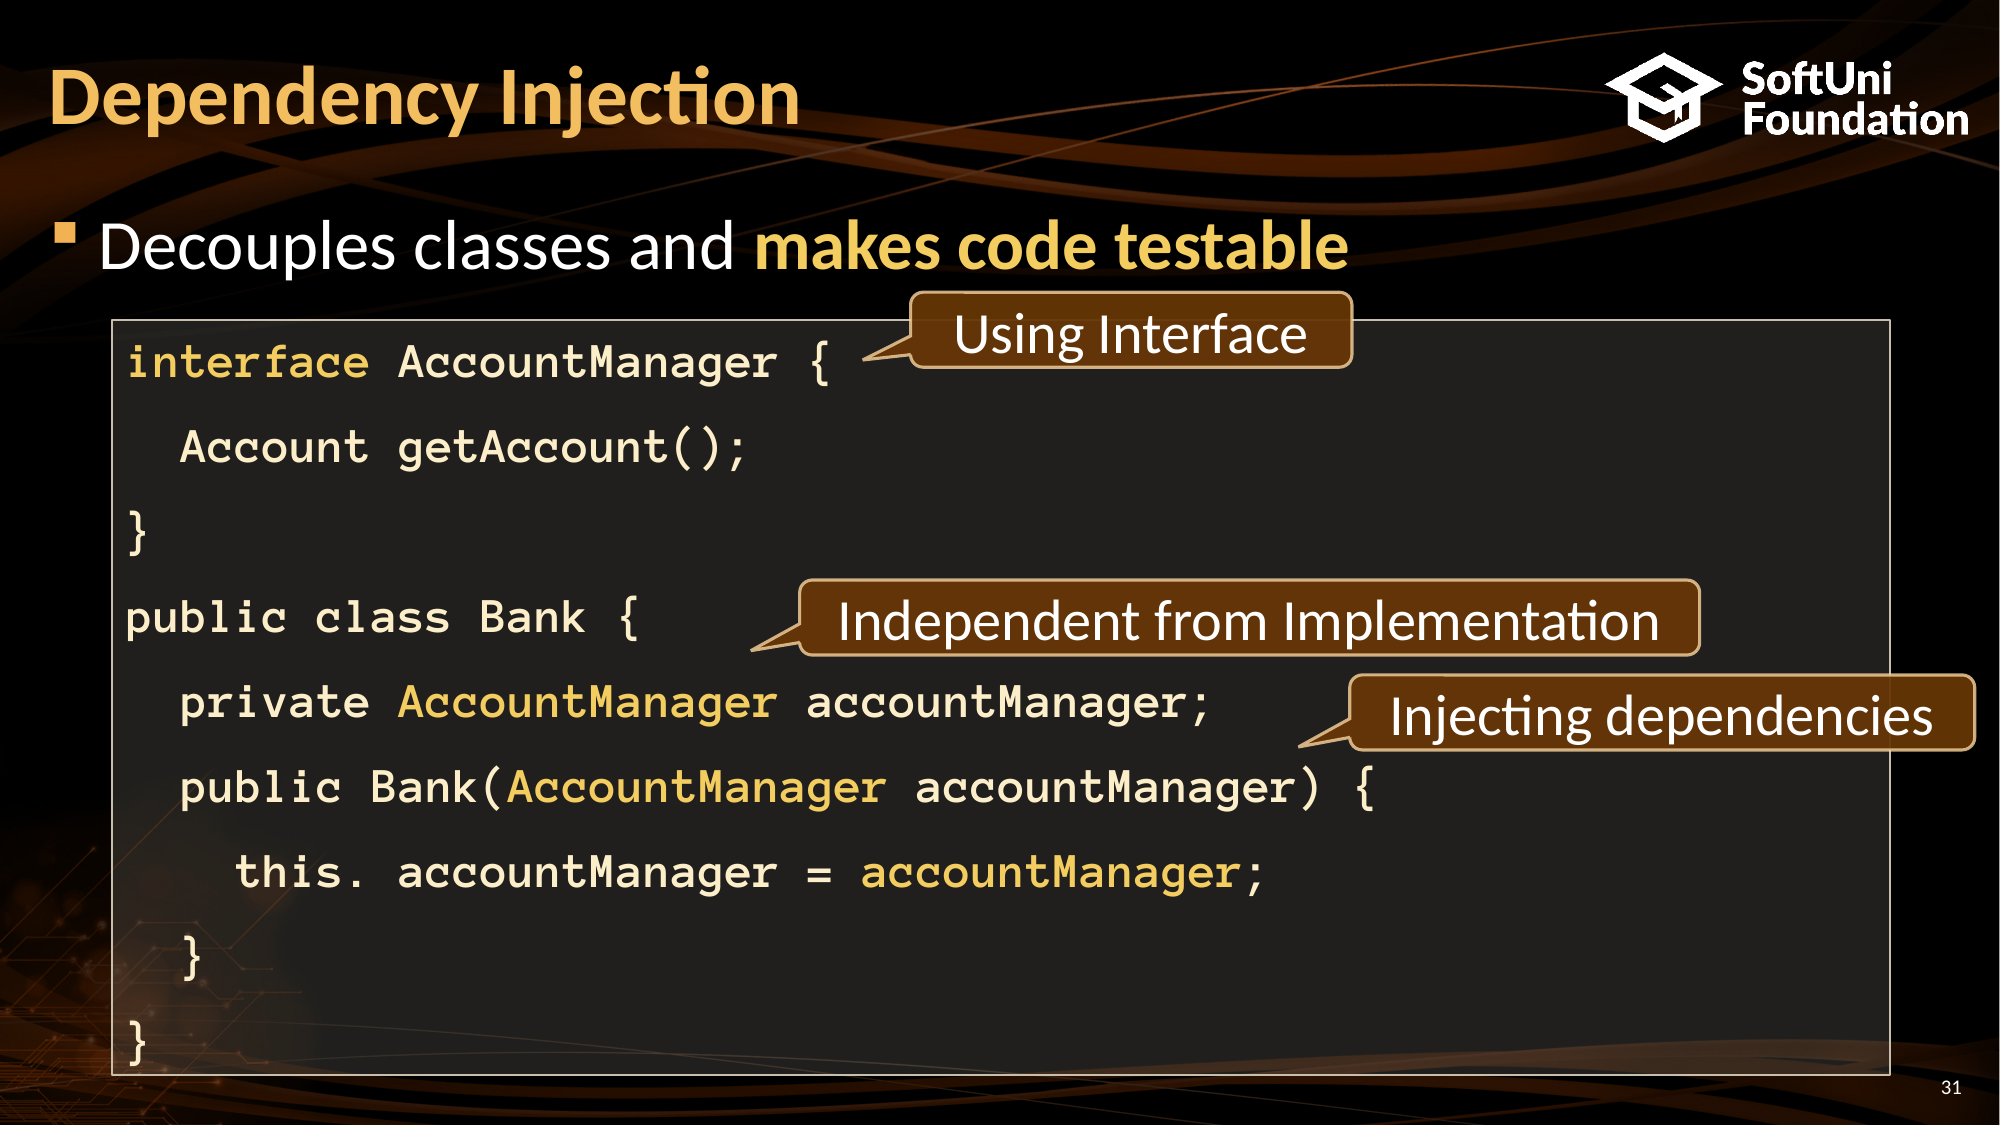

# Dependency Injection
Decouples classes and makes code testable

Using Interface
interface AccountManager {
  Account getAccount();
}
public class Bank {
  private AccountManager accountManager;
  public Bank(AccountManager accountManager) {
    this. accountManager = accountManager;
  }
}
Independent from Implementation
Injecting dependencies
31